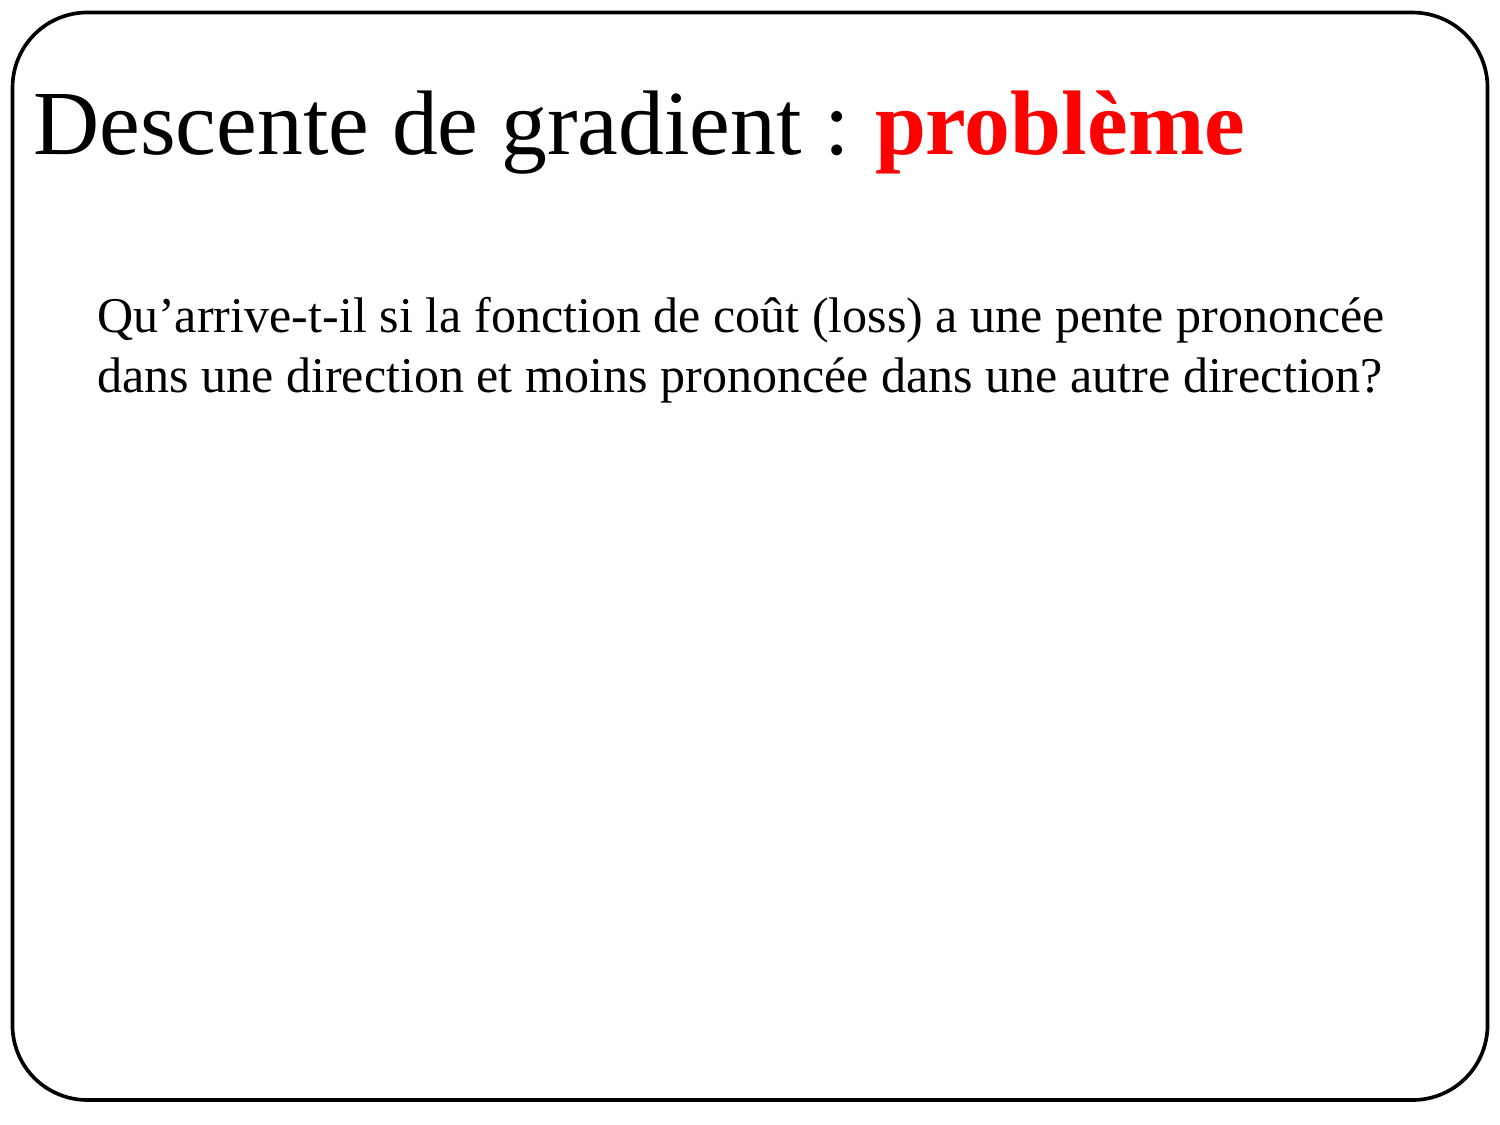

# Descente de gradient : problème
Qu’arrive-t-il si la fonction de coût (loss) a une pente prononcée
dans une direction et moins prononcée dans une autre direction?